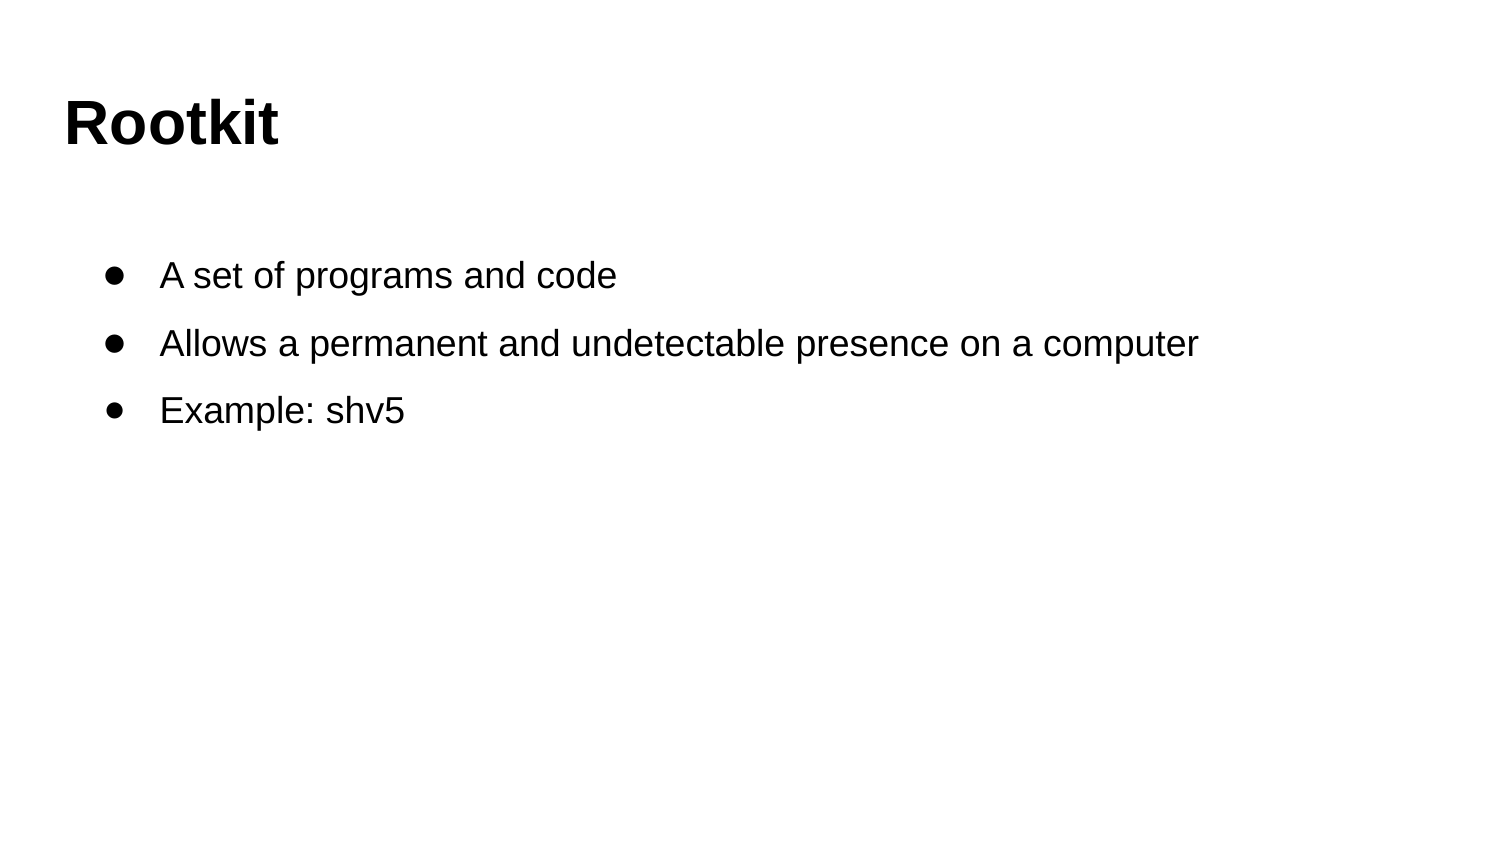

# Rootkit
A set of programs and code
Allows a permanent and undetectable presence on a computer
Example: shv5